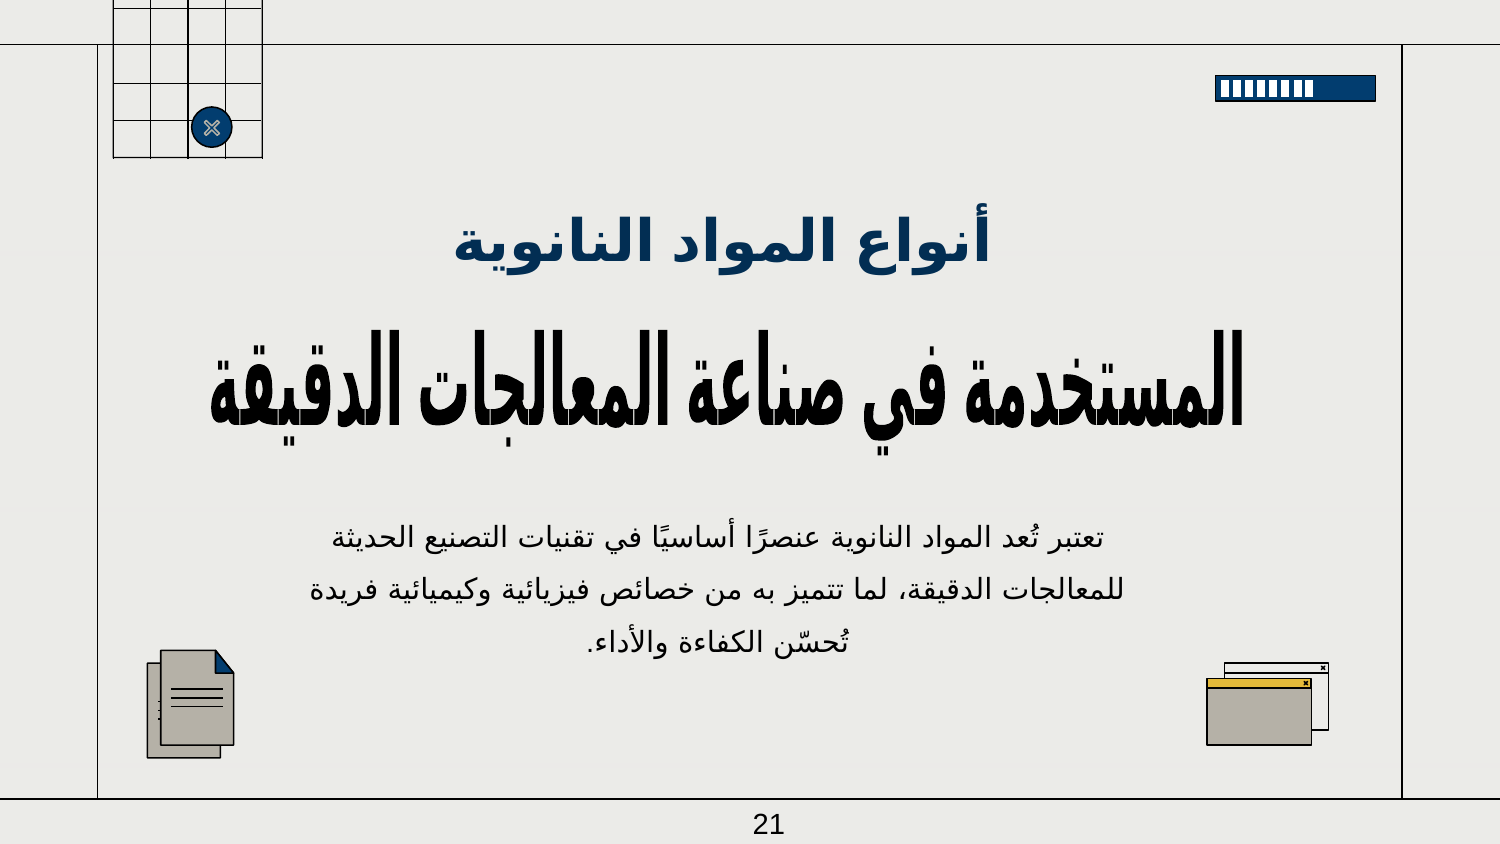

# أنواع المواد النانوية
المستخدمة في صناعة المعالجات الدقيقة
تعتبر تُعد المواد النانوية عنصرًا أساسيًا في تقنيات التصنيع الحديثة للمعالجات الدقيقة، لما تتميز به من خصائص فيزيائية وكيميائية فريدة تُحسّن الكفاءة والأداء.

21